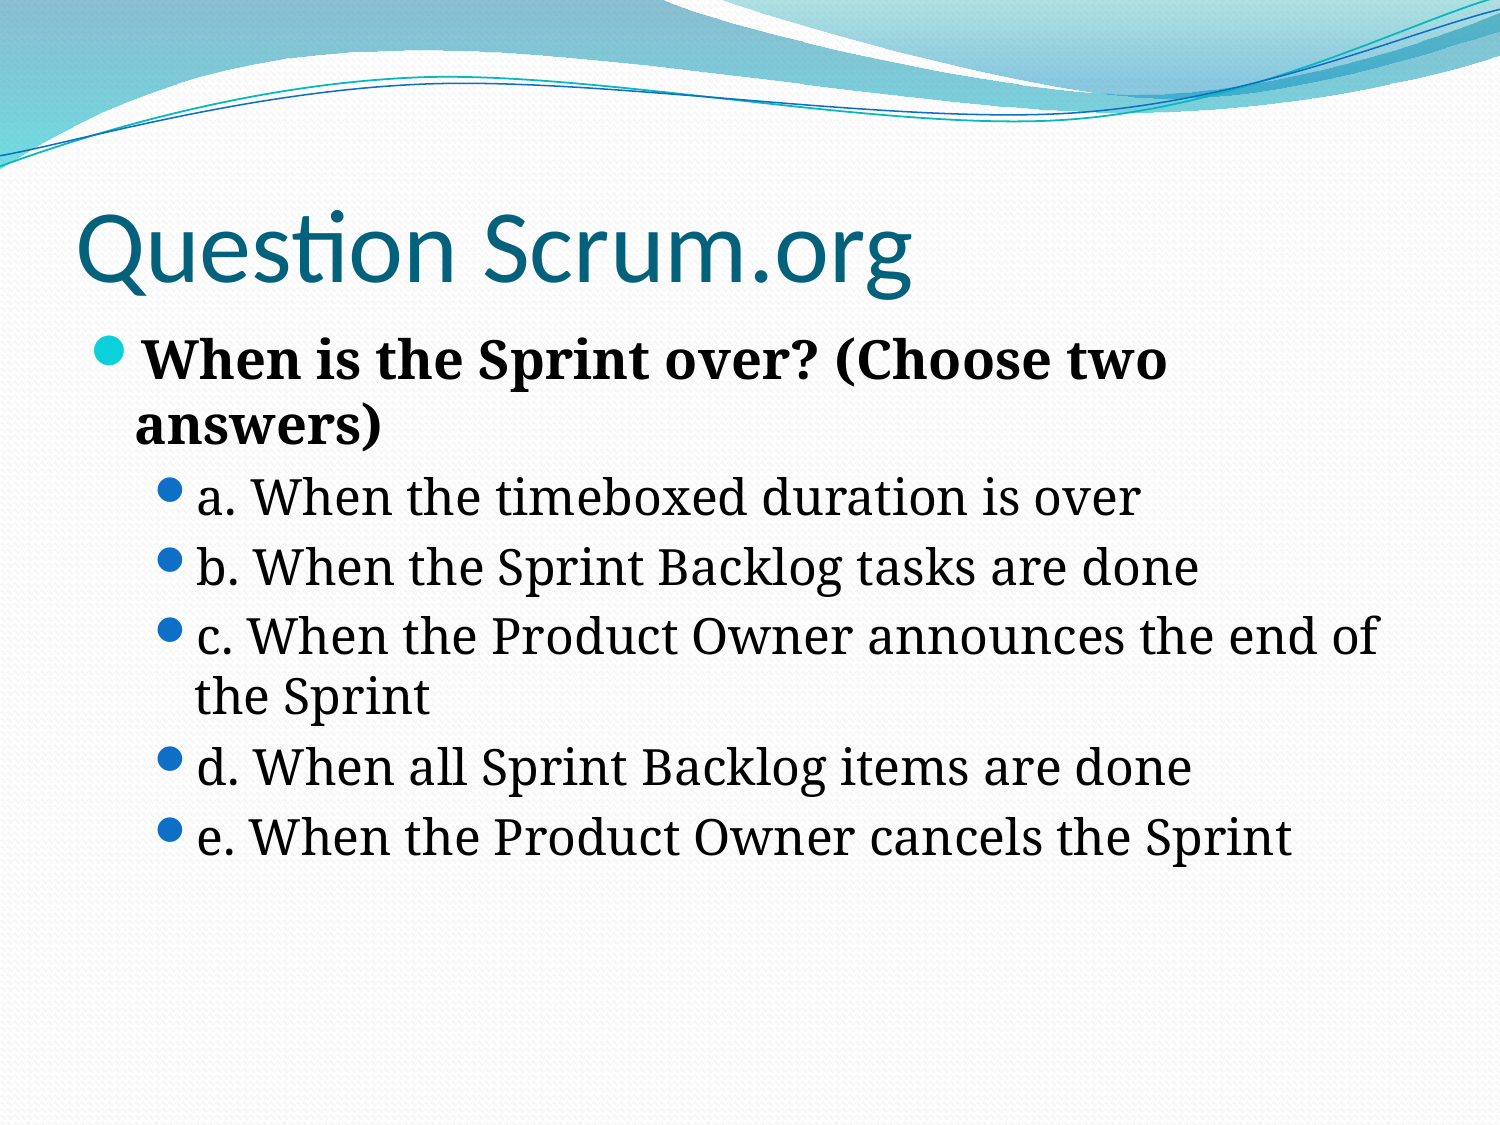

# Question Scrum.org
When is the Sprint over? (Choose two answers)
a. When the timeboxed duration is over
b. When the Sprint Backlog tasks are done
c. When the Product Owner announces the end of the Sprint
d. When all Sprint Backlog items are done
e. When the Product Owner cancels the Sprint